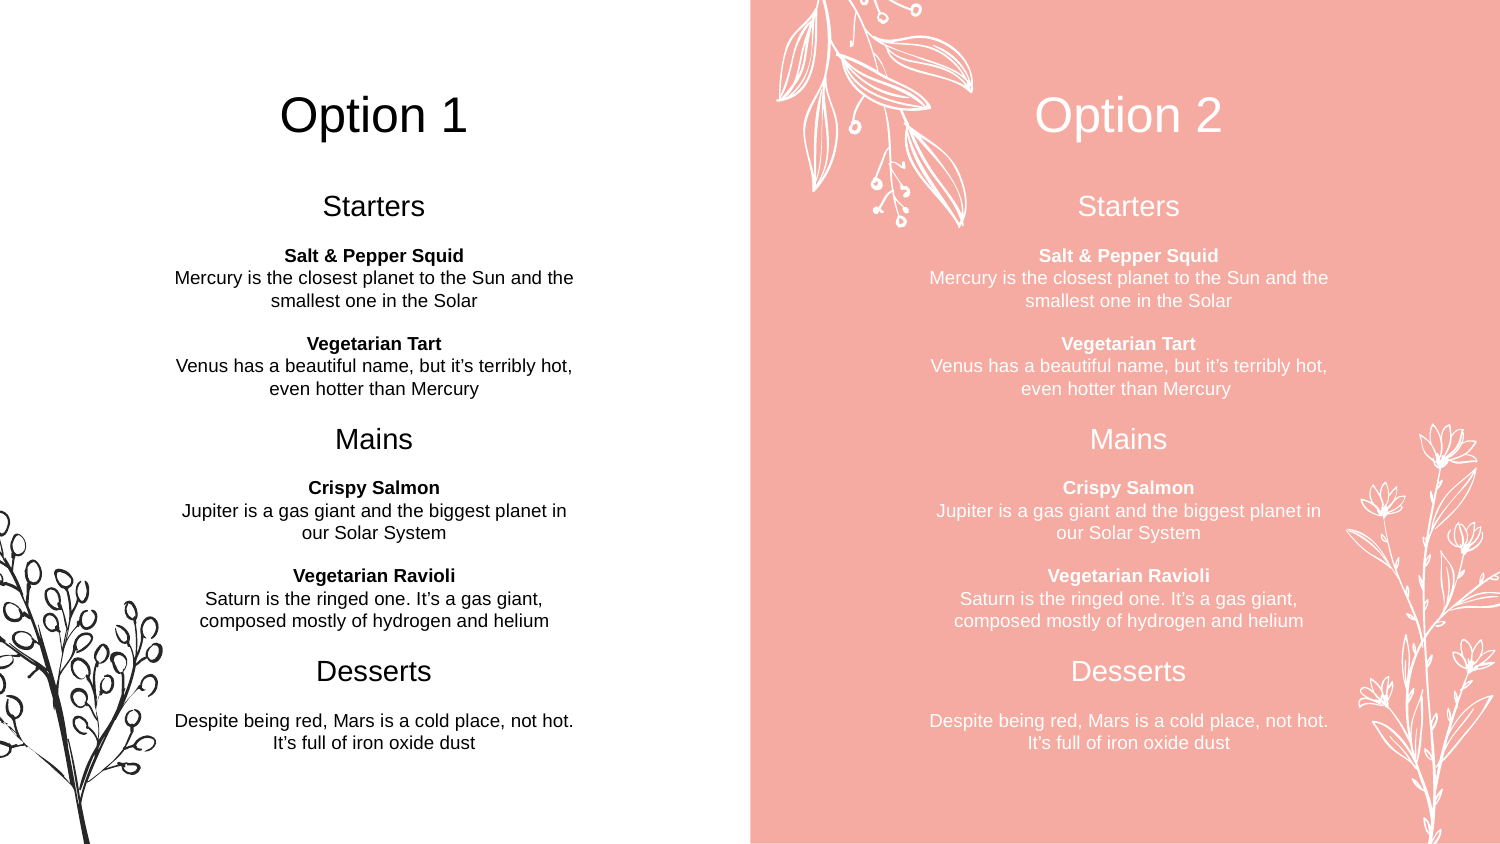

# Option 1
Option 2
Starters
Salt & Pepper Squid
Mercury is the closest planet to the Sun and the smallest one in the Solar
Vegetarian Tart
Venus has a beautiful name, but it’s terribly hot, even hotter than Mercury
Mains
Crispy Salmon
Jupiter is a gas giant and the biggest planet in our Solar System
Vegetarian Ravioli
Saturn is the ringed one. It’s a gas giant, composed mostly of hydrogen and helium
Desserts
Despite being red, Mars is a cold place, not hot. It’s full of iron oxide dust

Starters
Salt & Pepper Squid
Mercury is the closest planet to the Sun and the smallest one in the Solar
Vegetarian Tart
Venus has a beautiful name, but it’s terribly hot, even hotter than Mercury
Mains
Crispy Salmon
Jupiter is a gas giant and the biggest planet in our Solar System
Vegetarian Ravioli
Saturn is the ringed one. It’s a gas giant, composed mostly of hydrogen and helium
Desserts
Despite being red, Mars is a cold place, not hot. It’s full of iron oxide dust